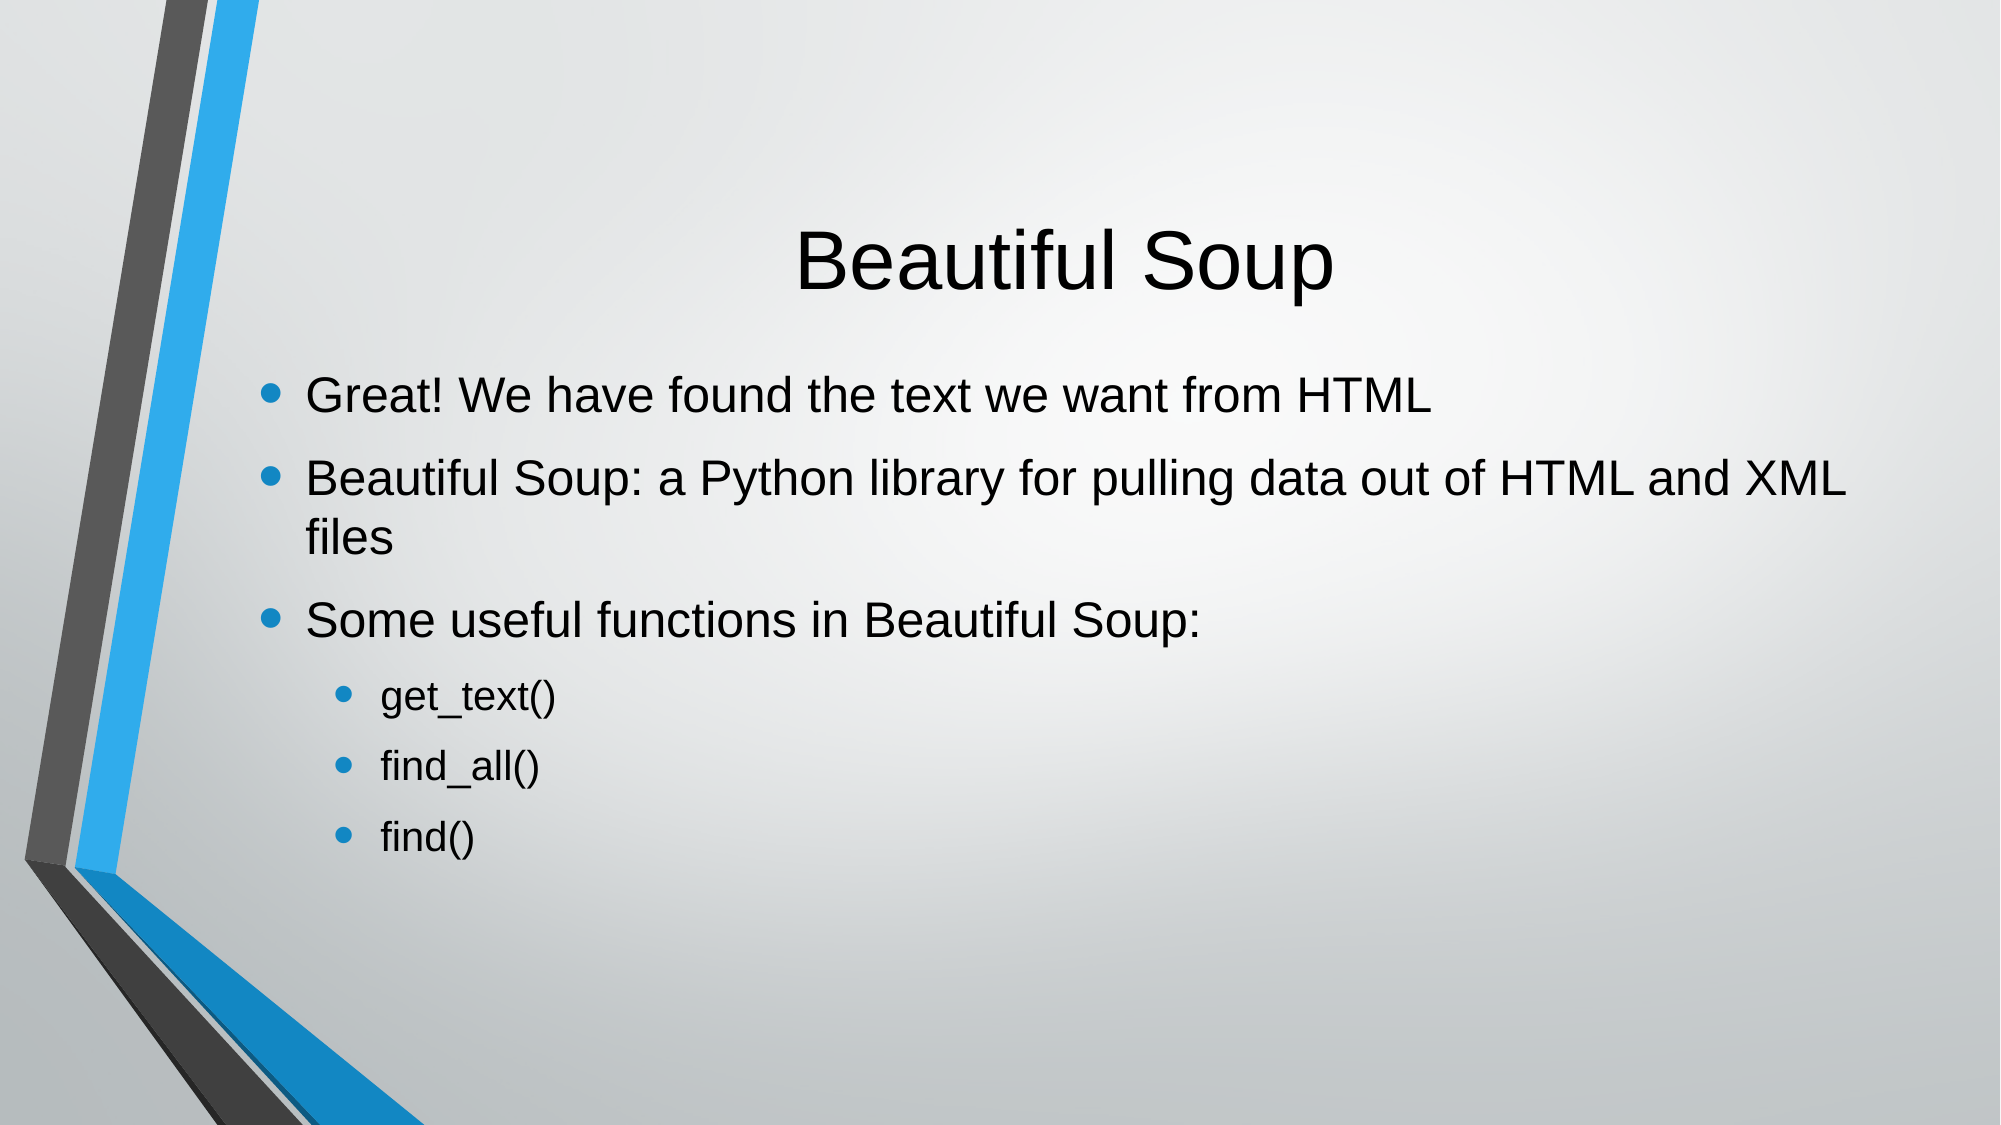

# Beautiful Soup
Great! We have found the text we want from HTML
Beautiful Soup: a Python library for pulling data out of HTML and XML files
Some useful functions in Beautiful Soup:
get_text()
find_all()
find()